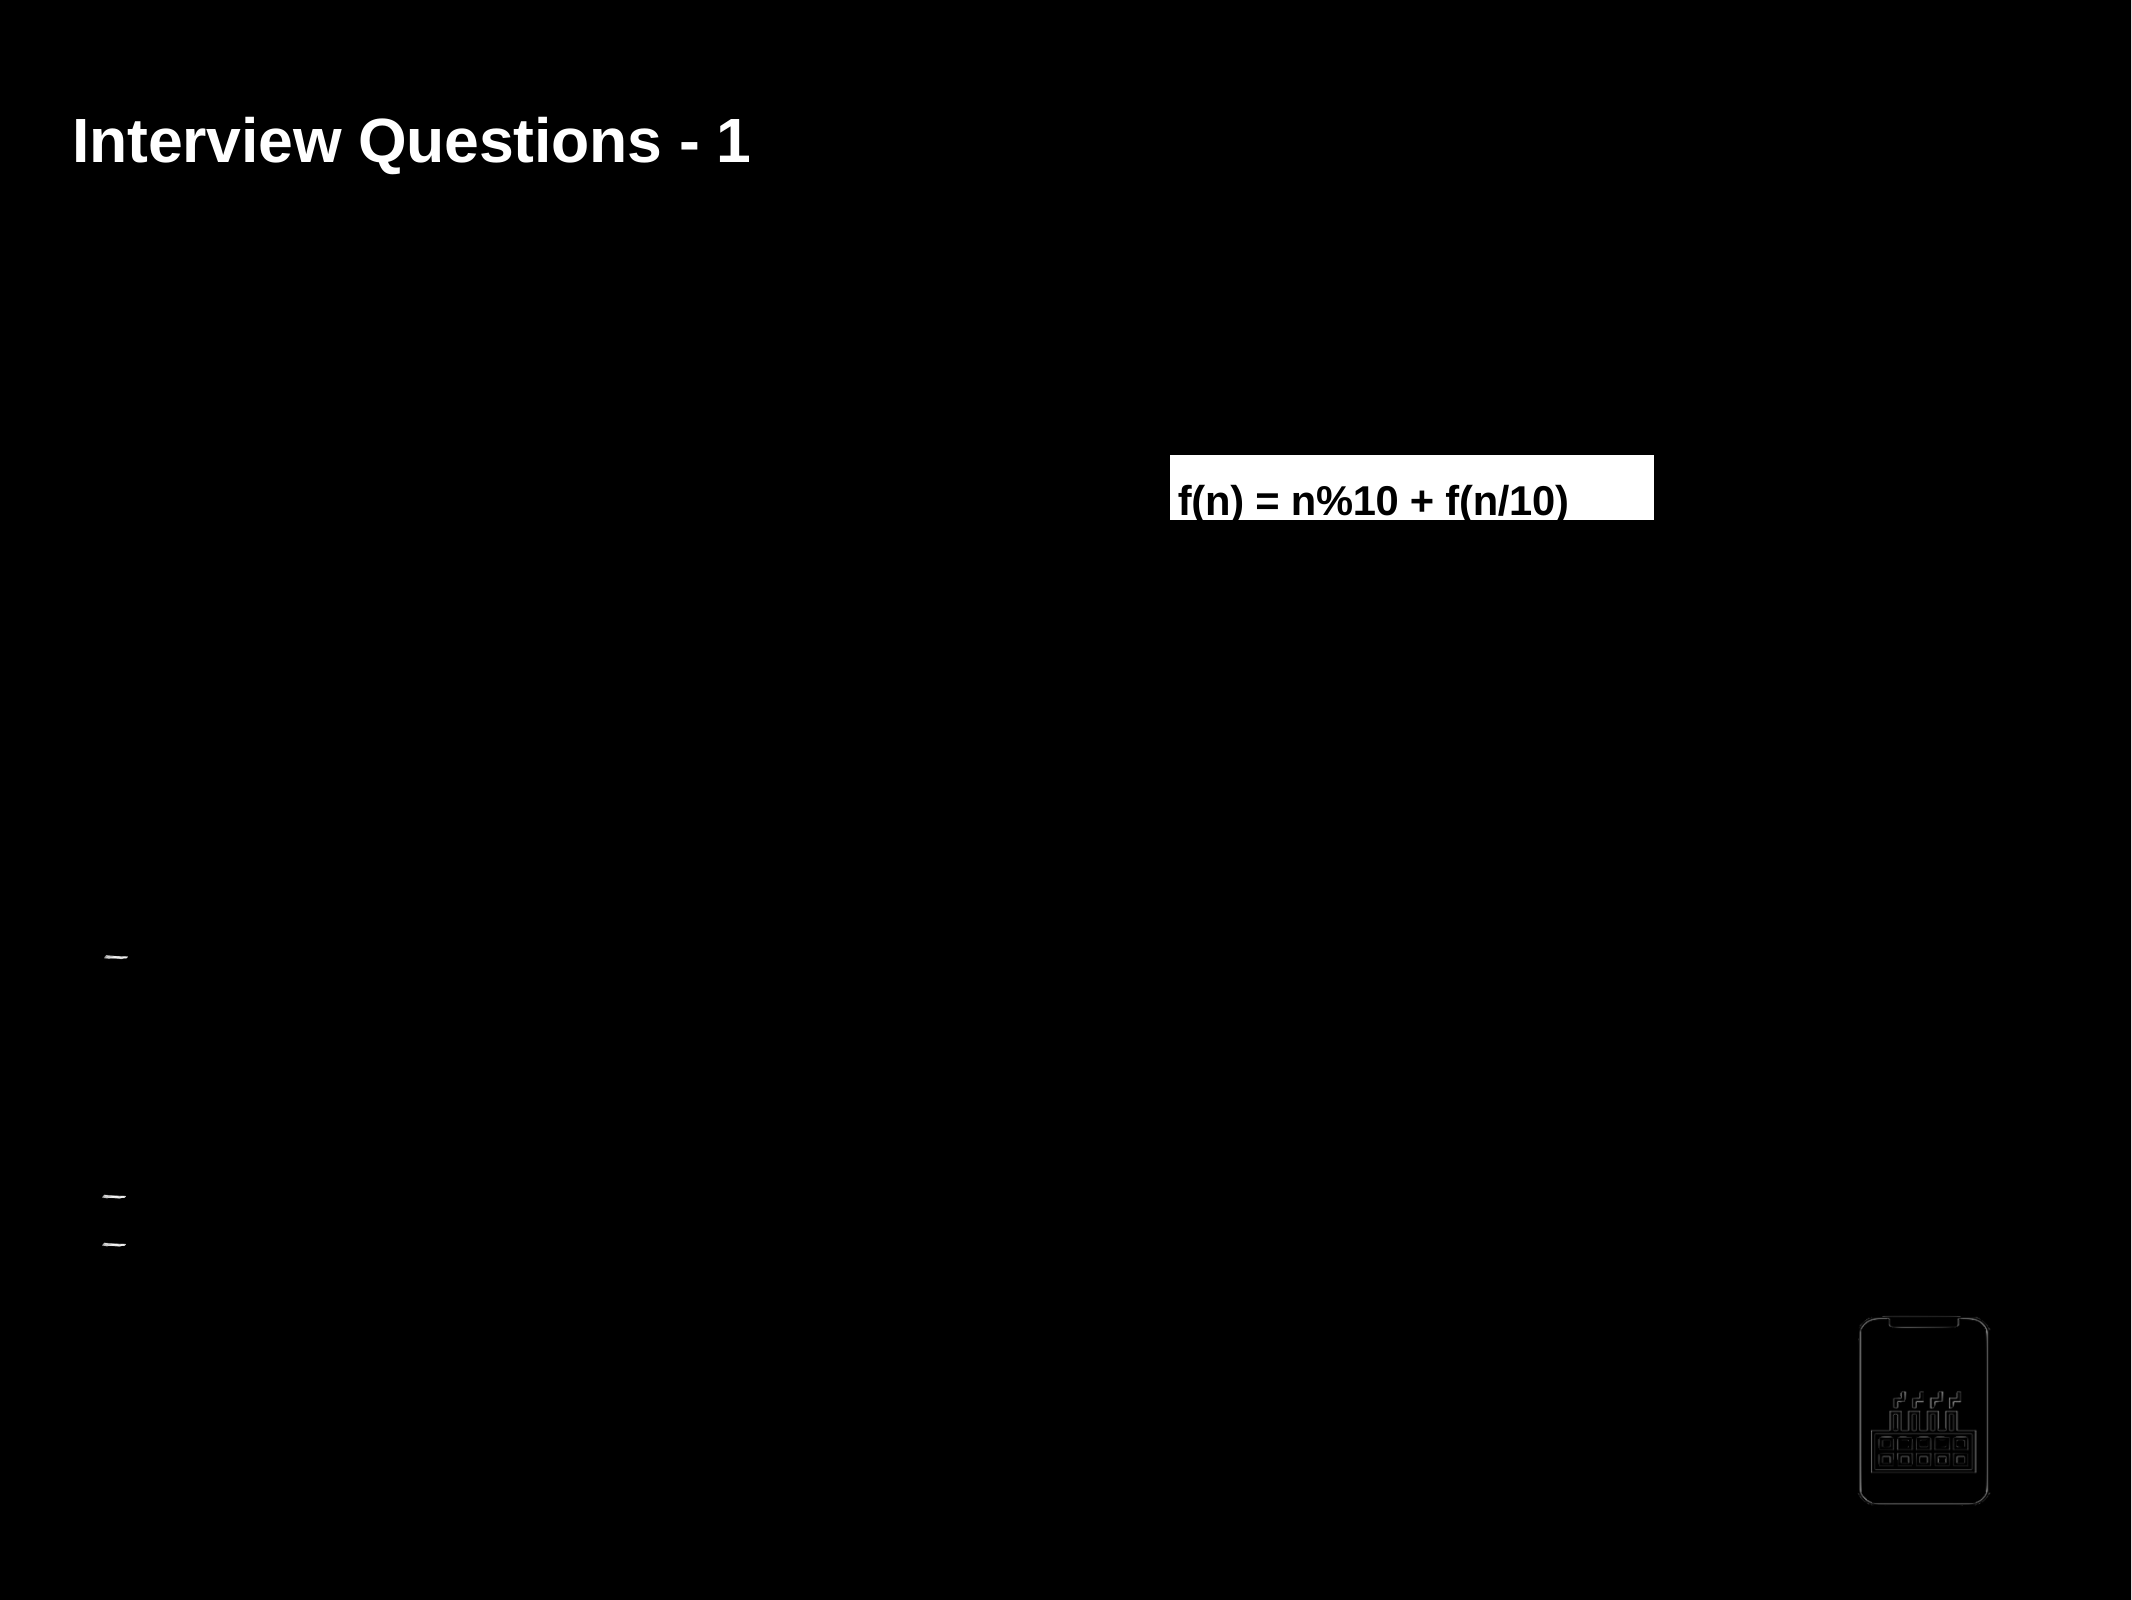

Interview Questions - 1
How to ﬁnd the sum of digits of a positive integer number using recursion ?
Step 1 : Recursive case - the ﬂow
10
10/10 = 1 and Remainder = 0

f(n) = n%10 + f(n/10)
54 112
54/10 = 5 and Remainder = 4 112/10 = 11 and Remainder = 2
11/10 = 1 and Remainder = 1
Step 2 : Base case - the stopping criterion

n =0
Step 3 : Unintentional case - the constraint

sumofDigits(-11) ?? sumofDigits(1.5) ??

AppMillers
www.appmillers.com